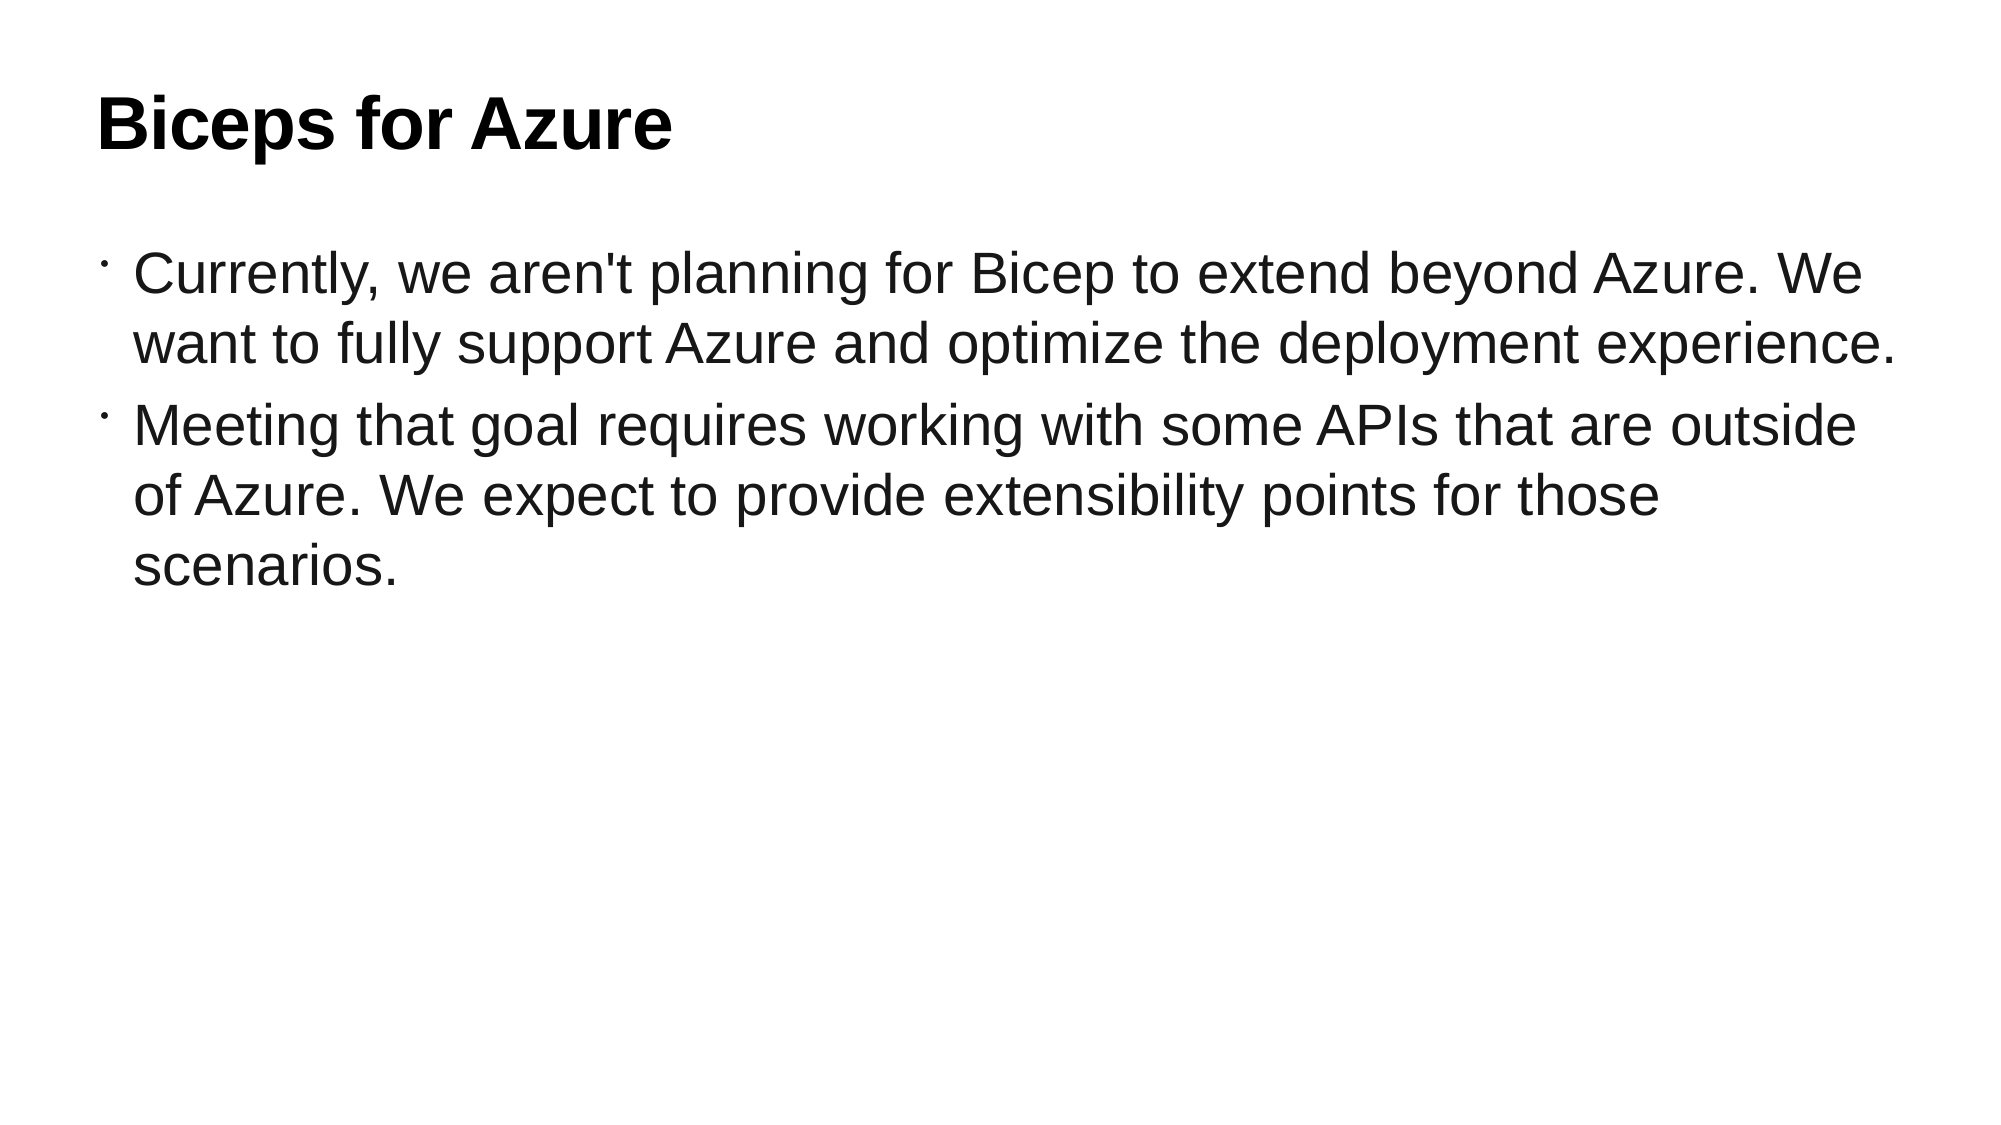

# Biceps for Azure
Currently, we aren't planning for Bicep to extend beyond Azure. We want to fully support Azure and optimize the deployment experience.
Meeting that goal requires working with some APIs that are outside of Azure. We expect to provide extensibility points for those scenarios.